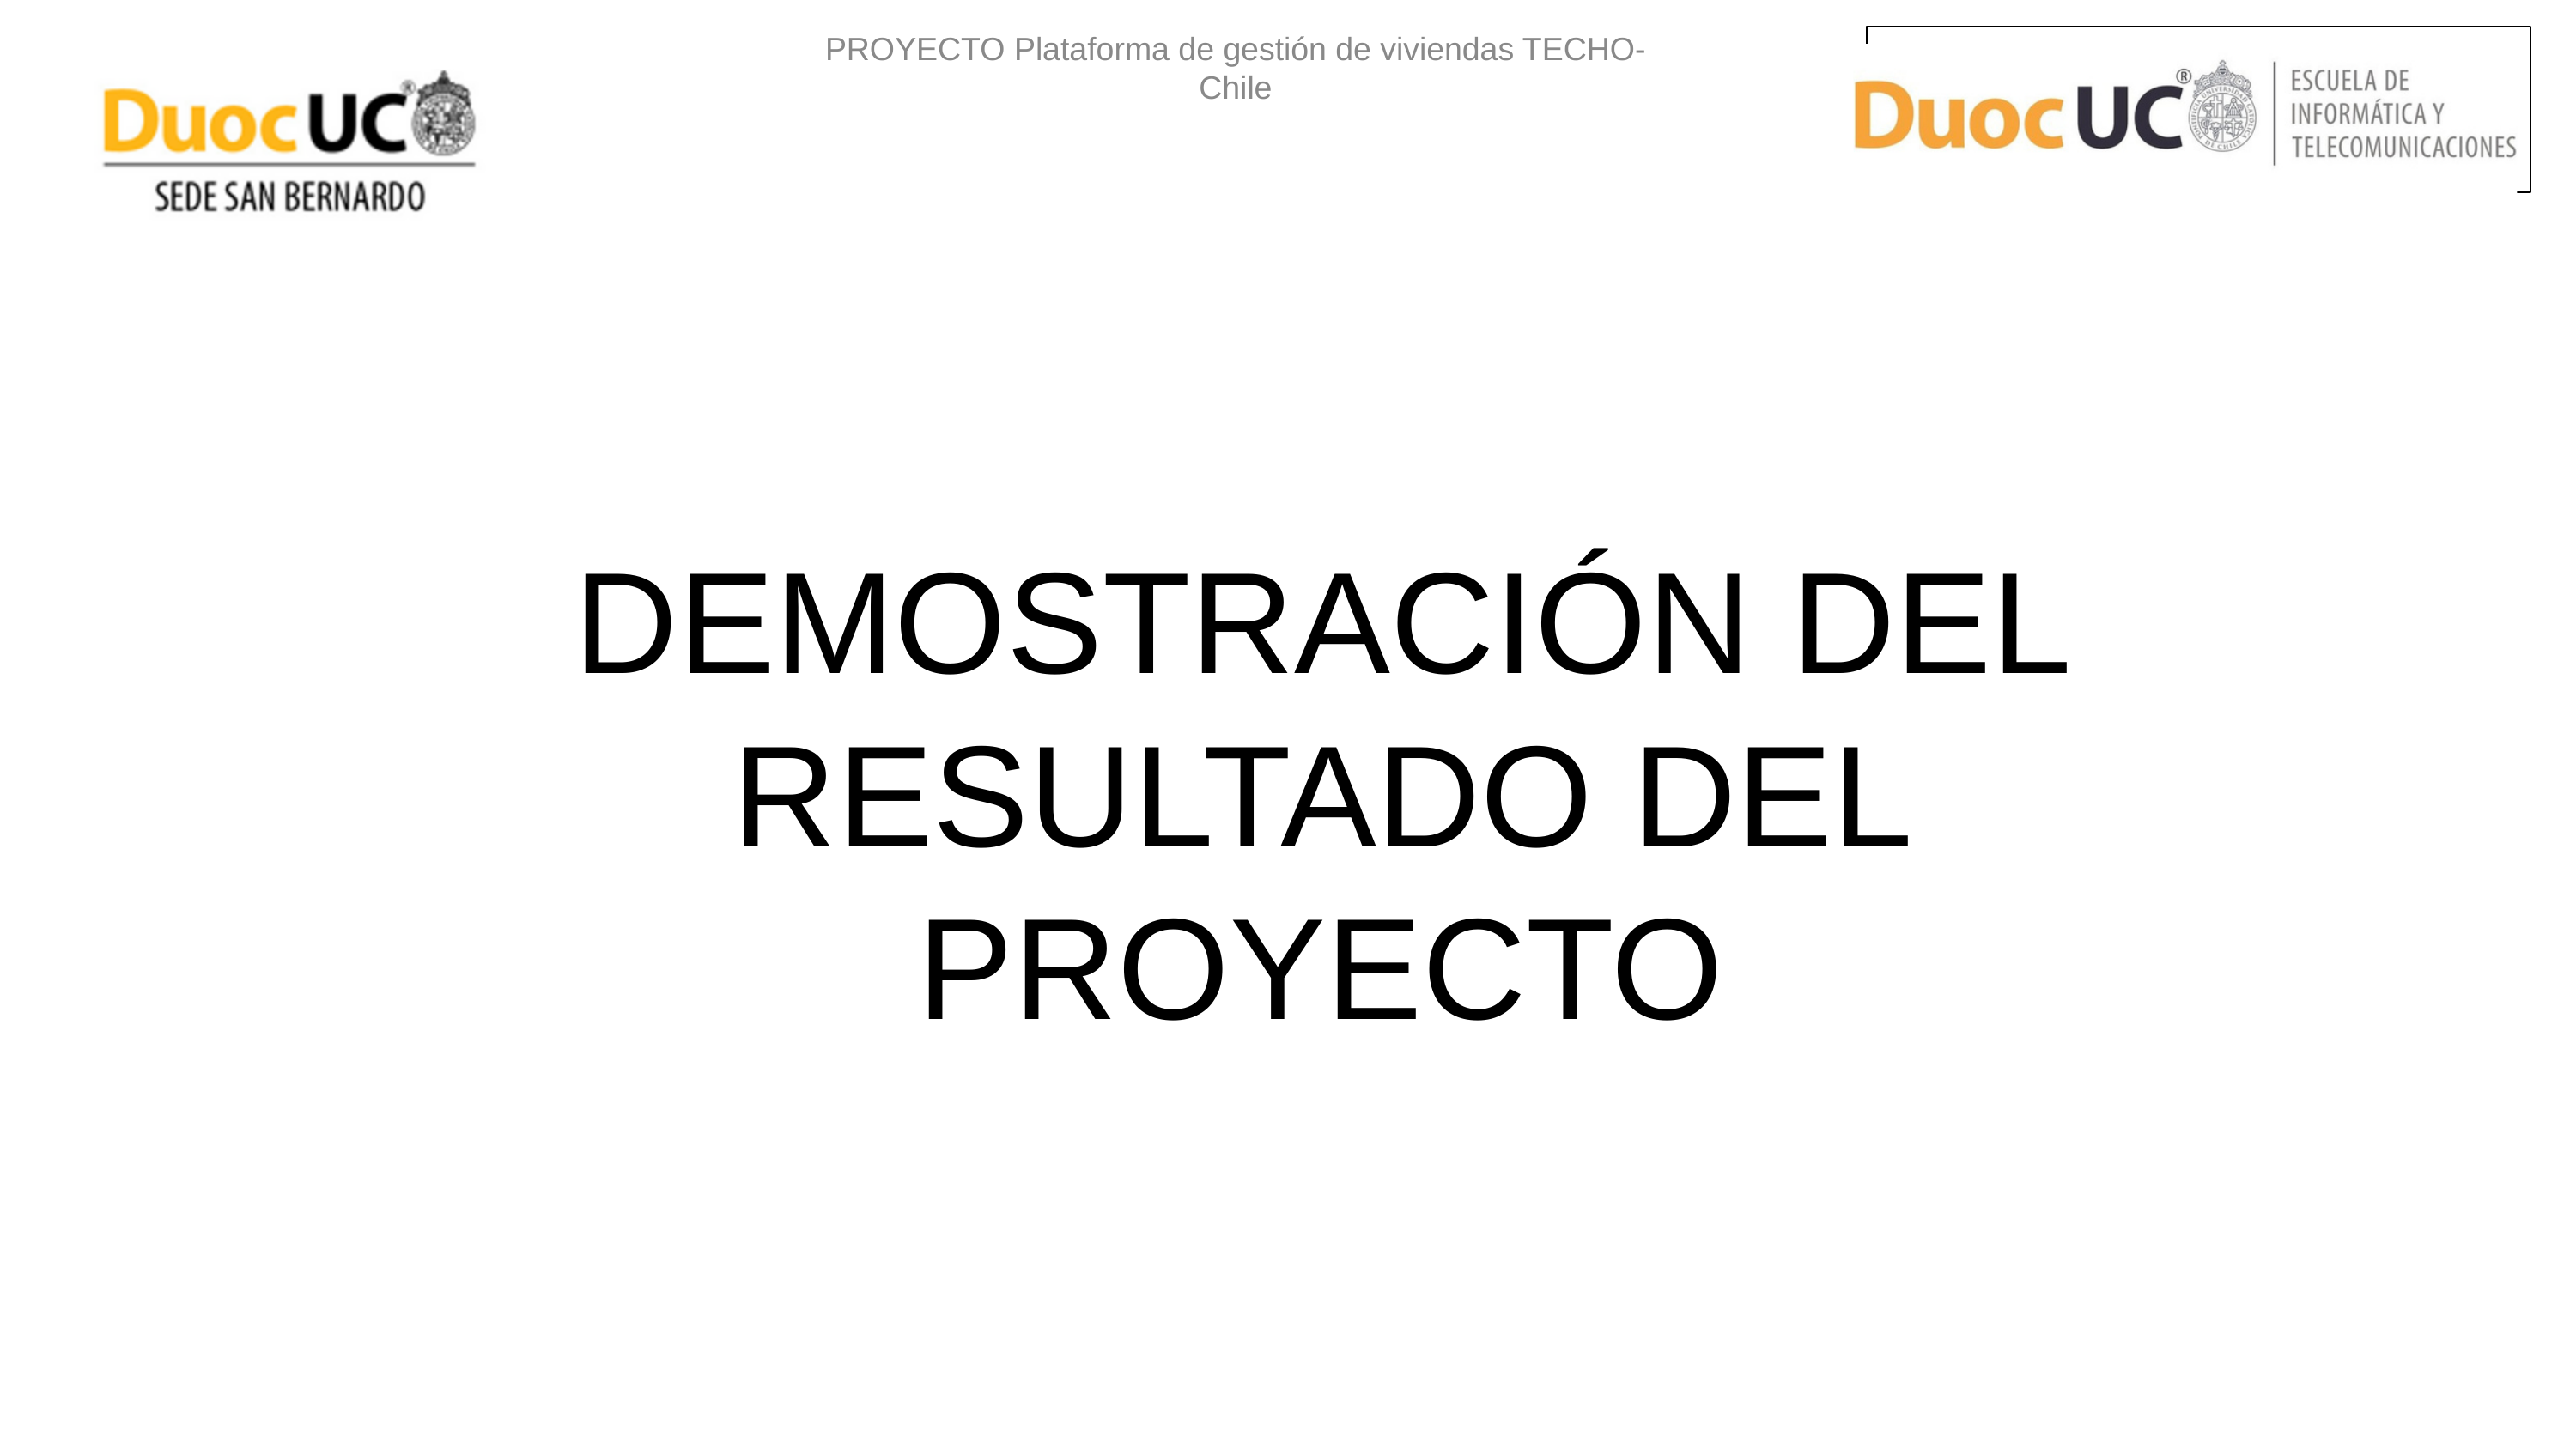

PROYECTO Plataforma de gestión de viviendas TECHO- Chile

DEMOSTRACIÓN DEL RESULTADO DEL PROYECTO